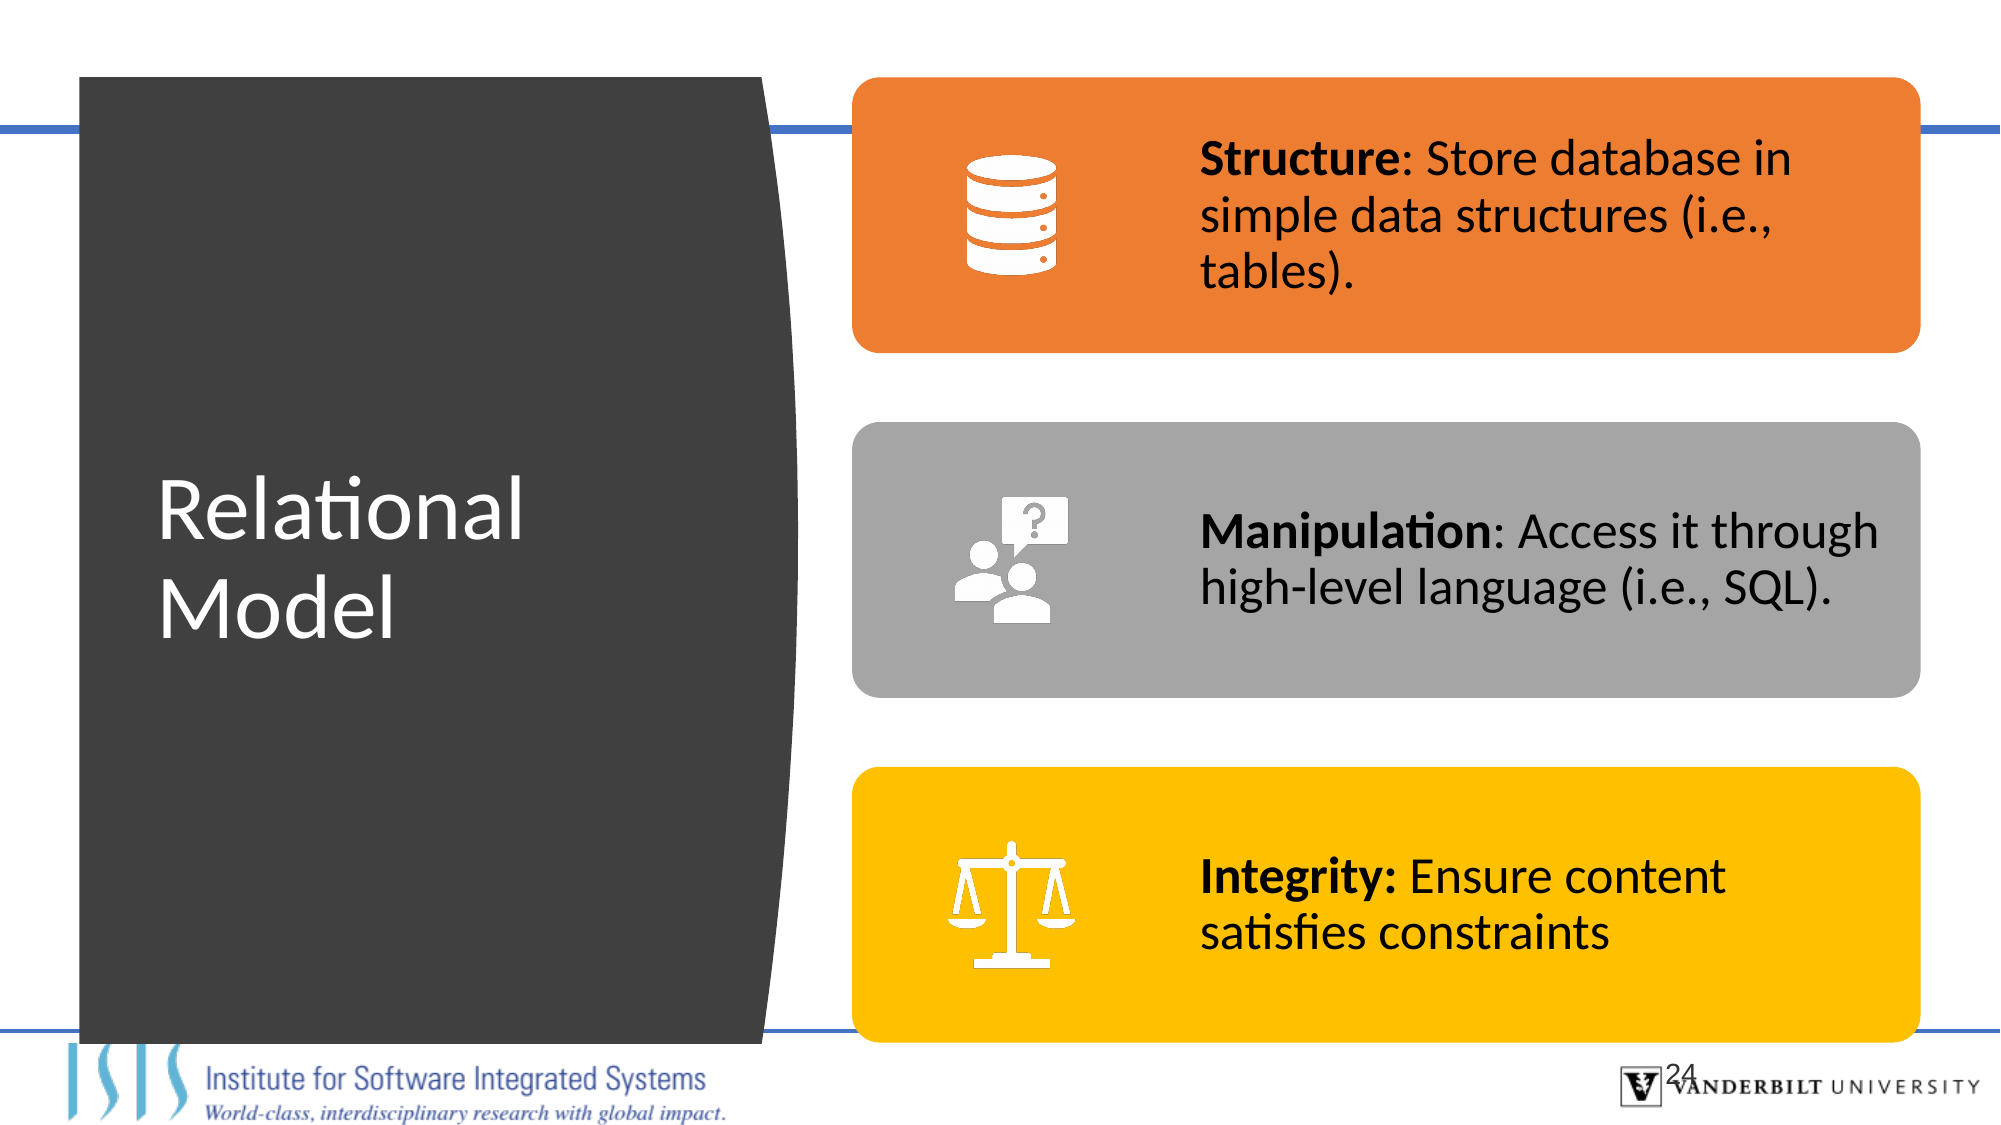

Structure: Store database in simple data structures (i.e., tables).
Manipulation: Access it through high-level language (i.e., SQL).
Integrity: Ensure content satisfies constraints

# Relational Model
24